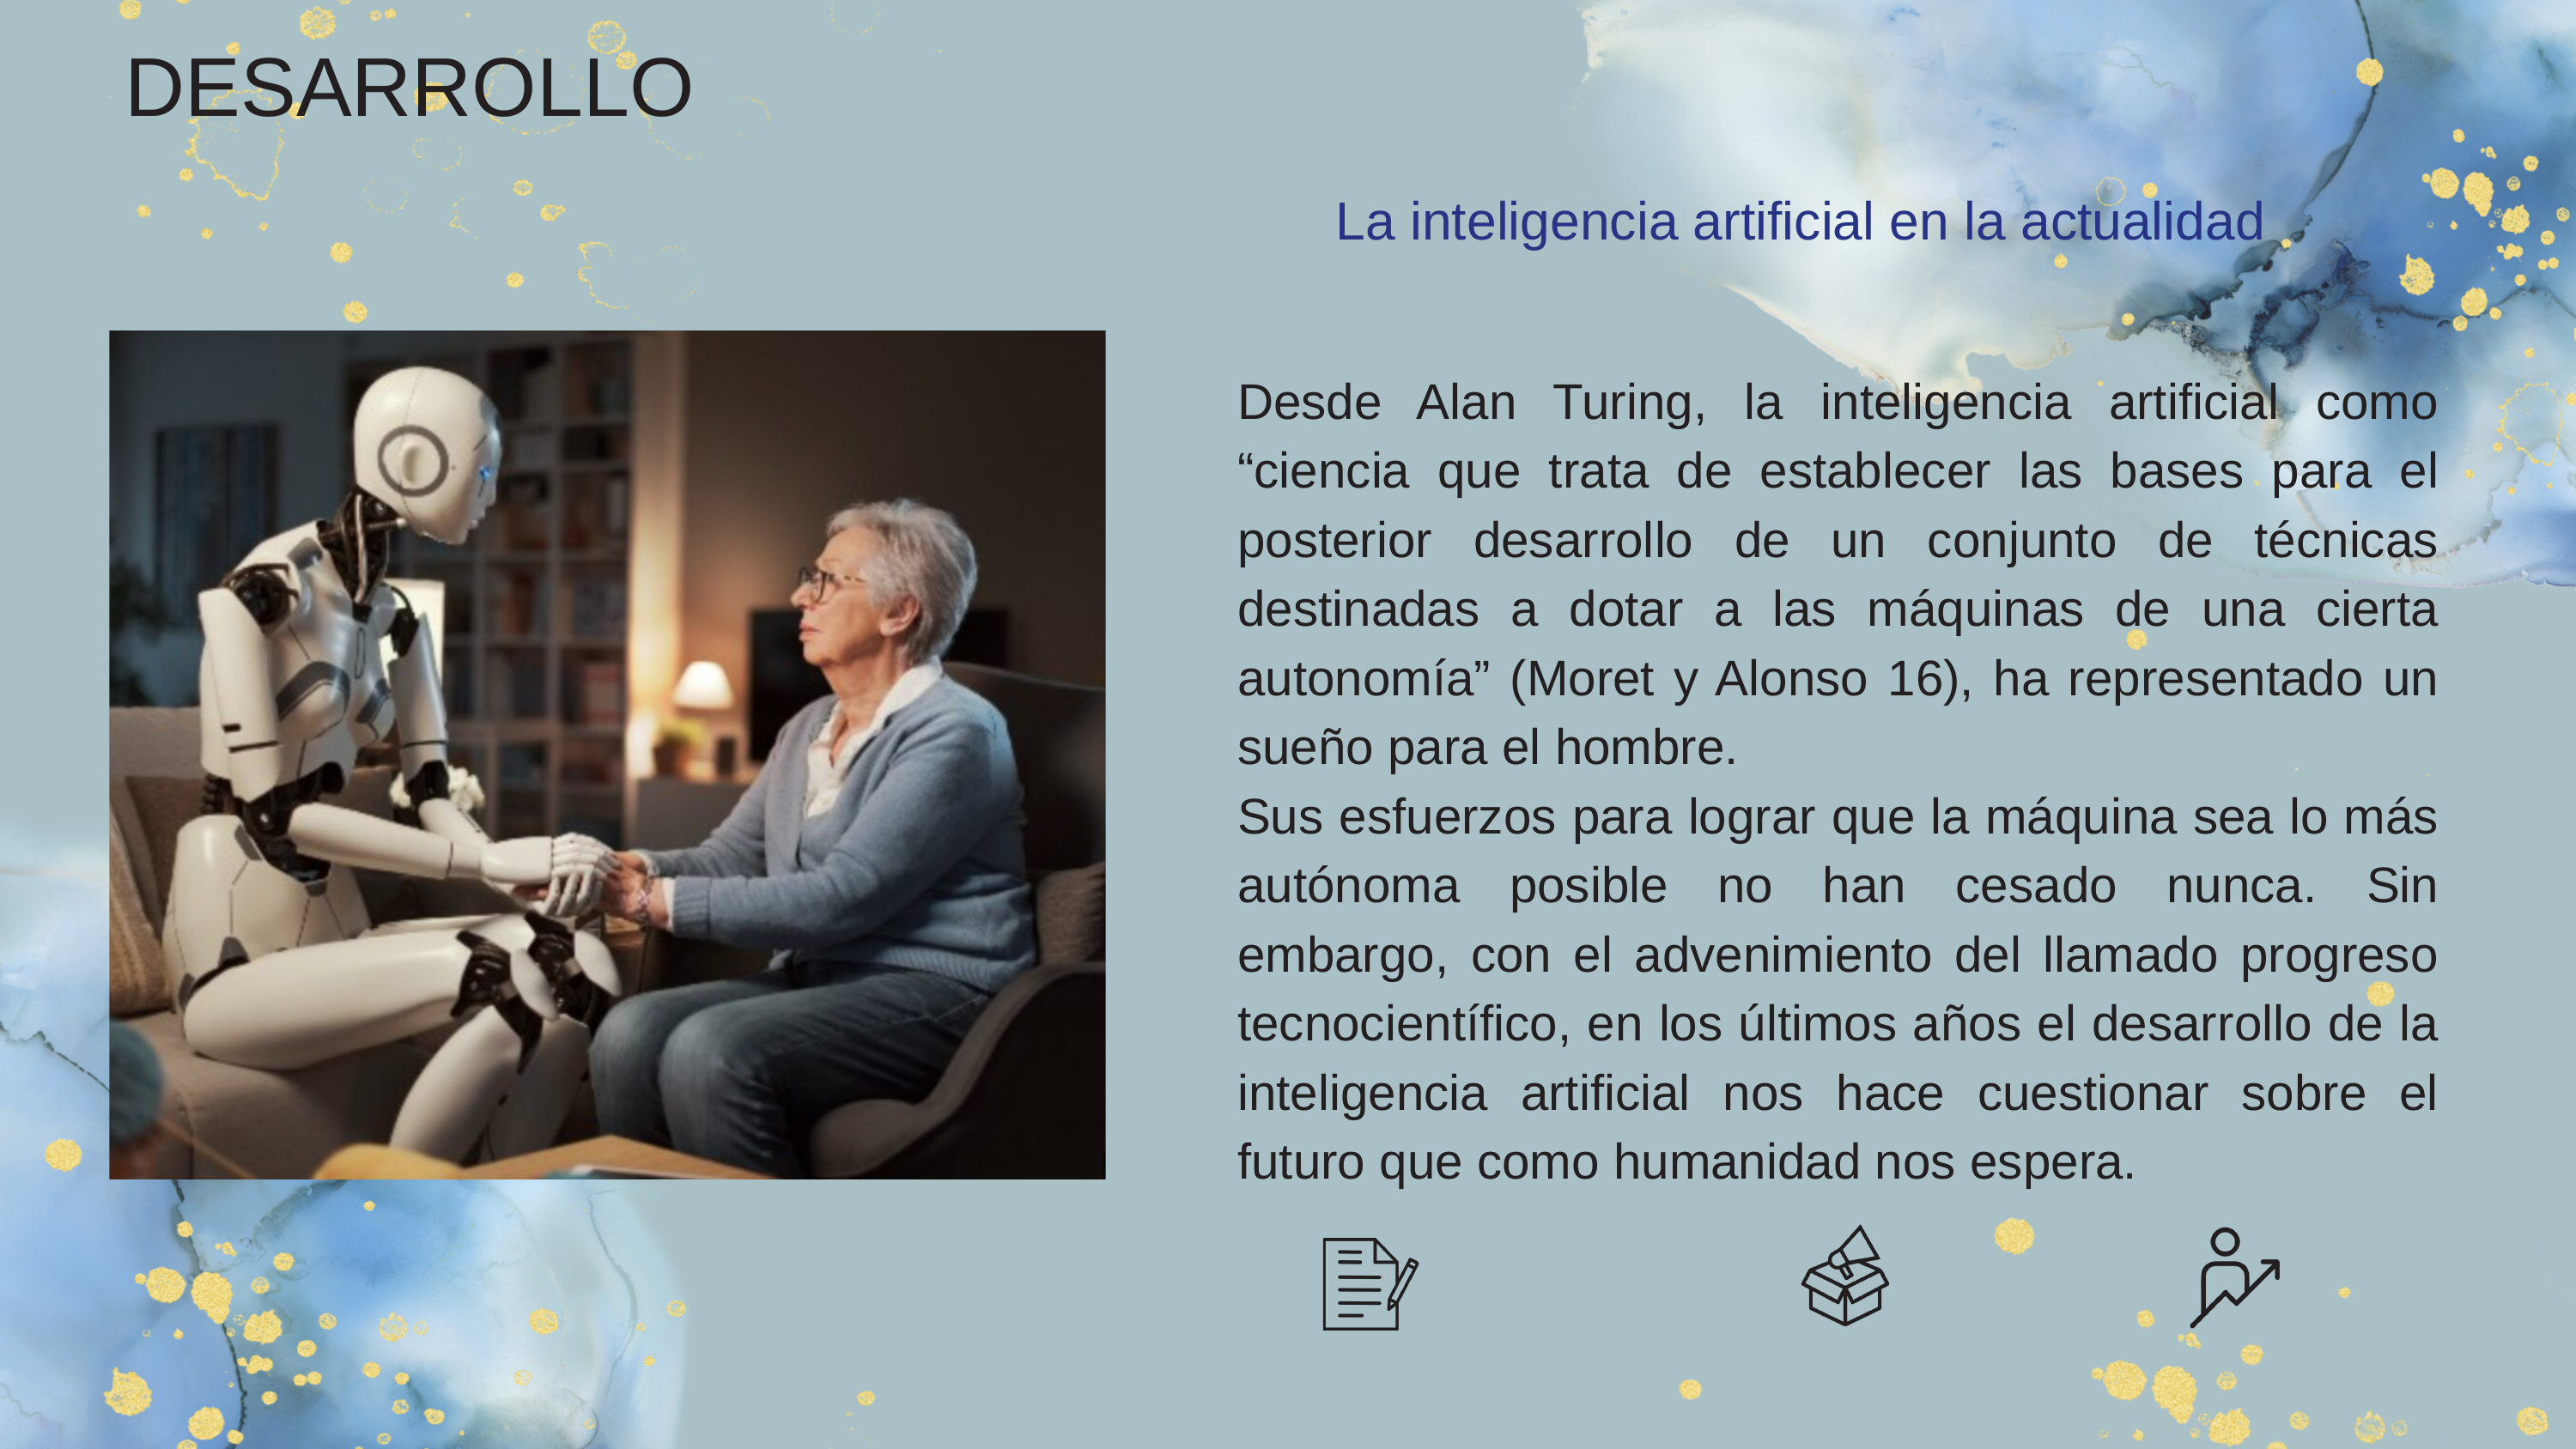

DESARROLLO
La inteligencia artificial en la actualidad

Desde Alan Turing, la inteligencia artificial como “ciencia que trata de establecer las bases para el posterior desarrollo de un conjunto de técnicas destinadas a dotar a las máquinas de una cierta autonomía” (Moret y Alonso 16), ha representado un sueño para el hombre.
Sus esfuerzos para lograr que la máquina sea lo más autónoma posible no han cesado nunca. Sin embargo, con el advenimiento del llamado progreso tecnocientífico, en los últimos años el desarrollo de la inteligencia artificial nos hace cuestionar sobre el futuro que como humanidad nos espera.